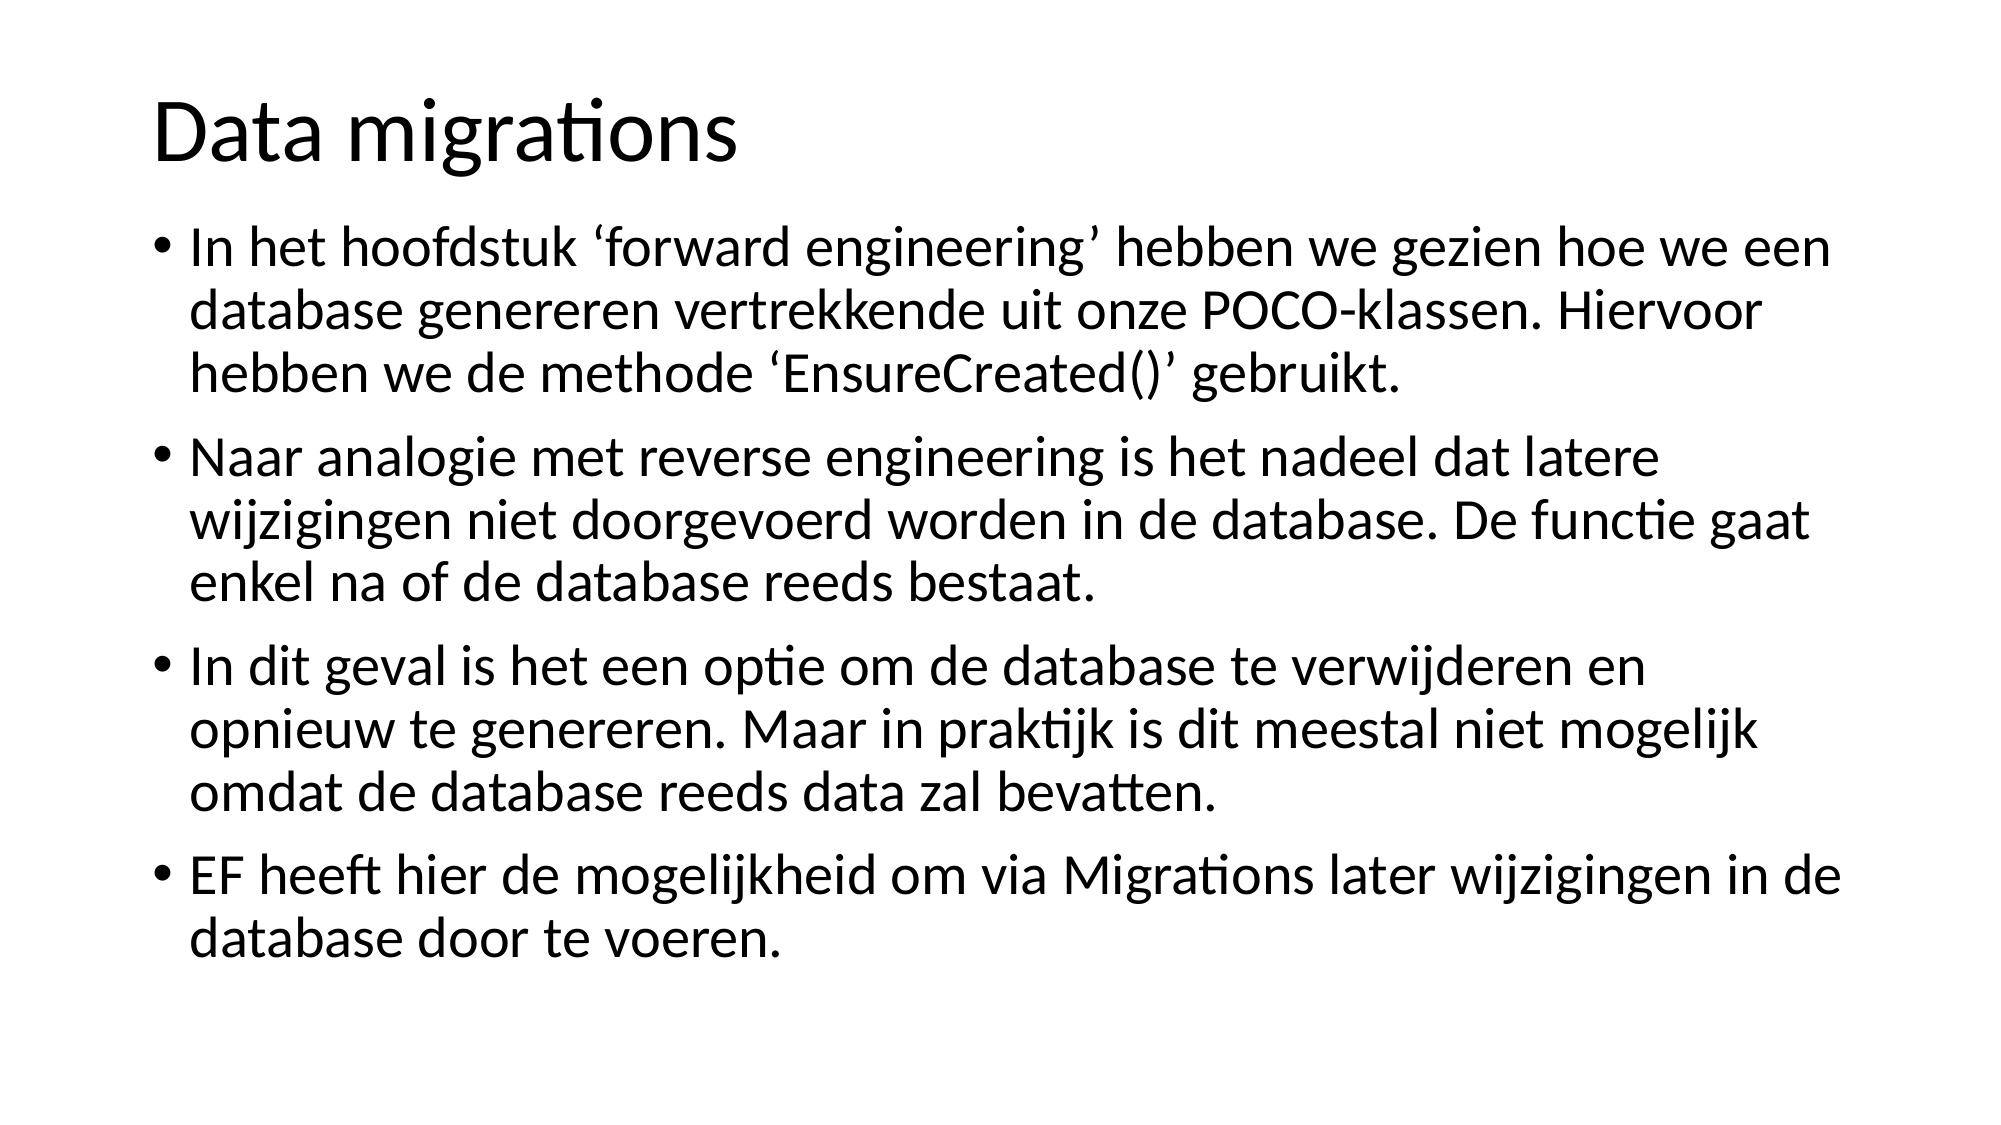

# Data migrations
In het hoofdstuk ‘forward engineering’ hebben we gezien hoe we een database genereren vertrekkende uit onze POCO-klassen. Hiervoor hebben we de methode ‘EnsureCreated()’ gebruikt.
Naar analogie met reverse engineering is het nadeel dat latere wijzigingen niet doorgevoerd worden in de database. De functie gaat enkel na of de database reeds bestaat.
In dit geval is het een optie om de database te verwijderen en opnieuw te genereren. Maar in praktijk is dit meestal niet mogelijk omdat de database reeds data zal bevatten.
EF heeft hier de mogelijkheid om via Migrations later wijzigingen in de database door te voeren.